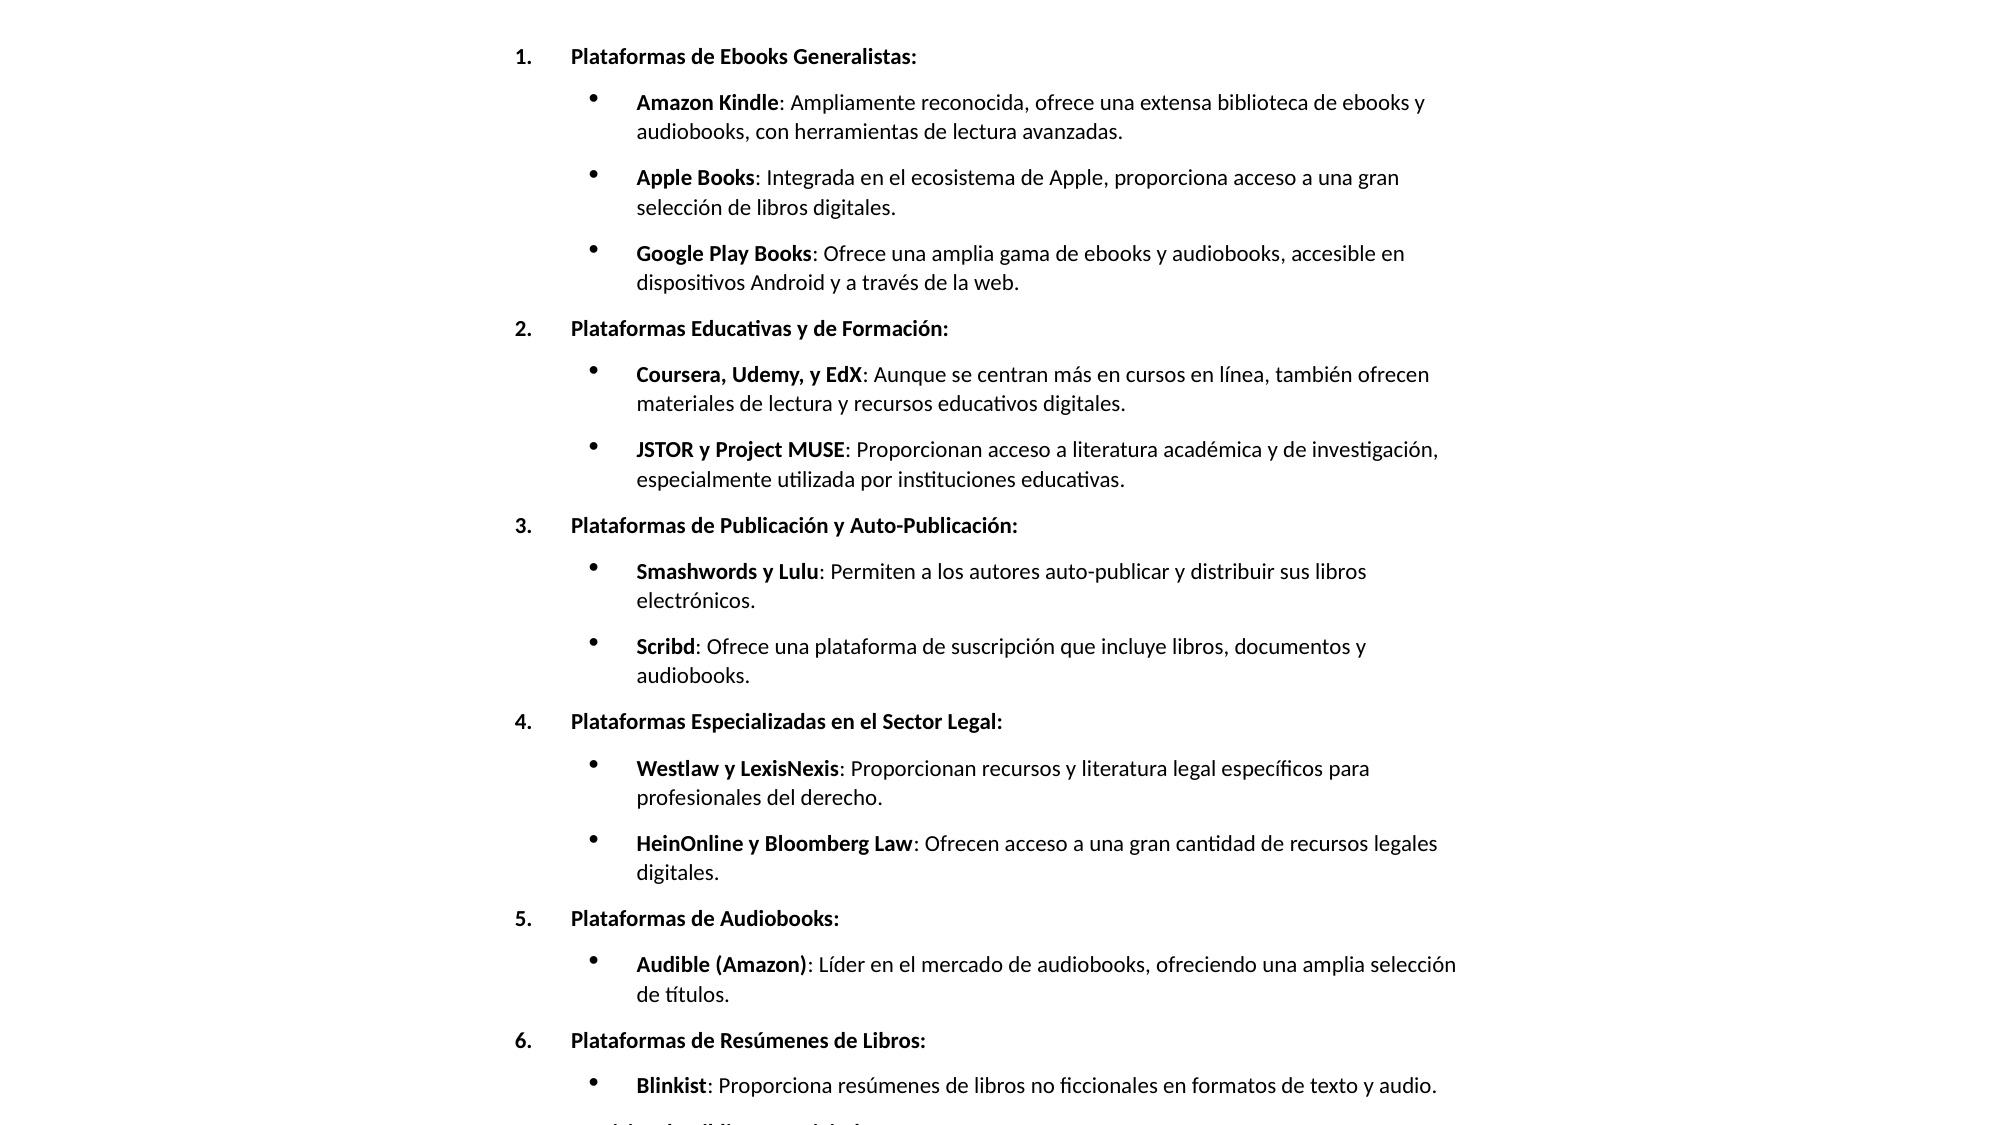

Posibles competidores

Plataformas de Ebooks Generalistas:
Amazon Kindle: Ampliamente reconocida, ofrece una extensa biblioteca de ebooks y audiobooks, con herramientas de lectura avanzadas.
Apple Books: Integrada en el ecosistema de Apple, proporciona acceso a una gran selección de libros digitales.
Google Play Books: Ofrece una amplia gama de ebooks y audiobooks, accesible en dispositivos Android y a través de la web.
Plataformas Educativas y de Formación:
Coursera, Udemy, y EdX: Aunque se centran más en cursos en línea, también ofrecen materiales de lectura y recursos educativos digitales.
JSTOR y Project MUSE: Proporcionan acceso a literatura académica y de investigación, especialmente utilizada por instituciones educativas.
Plataformas de Publicación y Auto-Publicación:
Smashwords y Lulu: Permiten a los autores auto-publicar y distribuir sus libros electrónicos.
Scribd: Ofrece una plataforma de suscripción que incluye libros, documentos y audiobooks.
Plataformas Especializadas en el Sector Legal:
Westlaw y LexisNexis: Proporcionan recursos y literatura legal específicos para profesionales del derecho.
HeinOnline y Bloomberg Law: Ofrecen acceso a una gran cantidad de recursos legales digitales.
Plataformas de Audiobooks:
Audible (Amazon): Líder en el mercado de audiobooks, ofreciendo una amplia selección de títulos.
Plataformas de Resúmenes de Libros:
Blinkist: Proporciona resúmenes de libros no ficcionales en formatos de texto y audio.
Servicios de Bibliotecas Digitales:
OverDrive y Hoopla: Ofrecen acceso digital a las colecciones de las bibliotecas públicas.